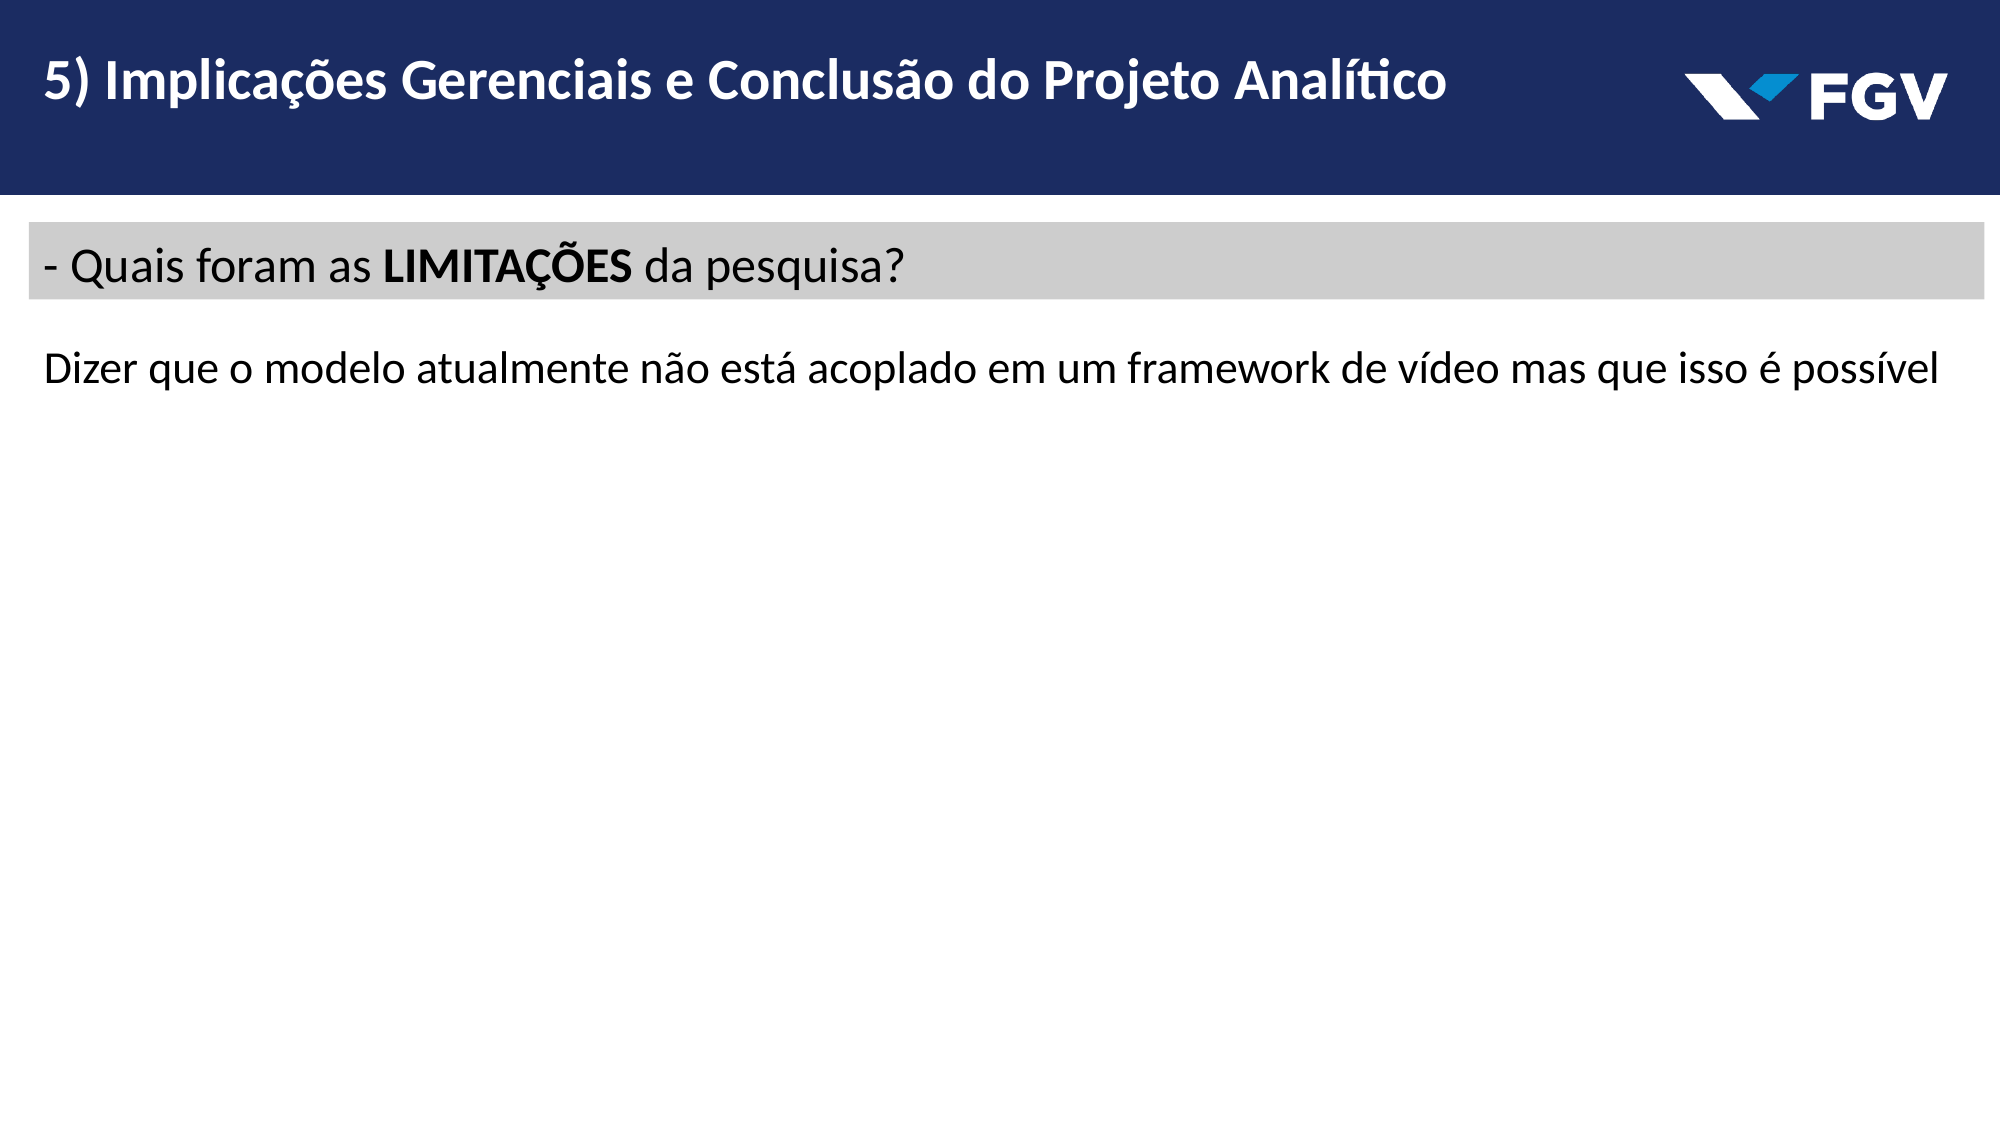

5) Implicações Gerenciais e Conclusão do Projeto Analítico
- Quais foram as LIMITAÇÕES da pesquisa?
Dizer que o modelo atualmente não está acoplado em um framework de vídeo mas que isso é possível